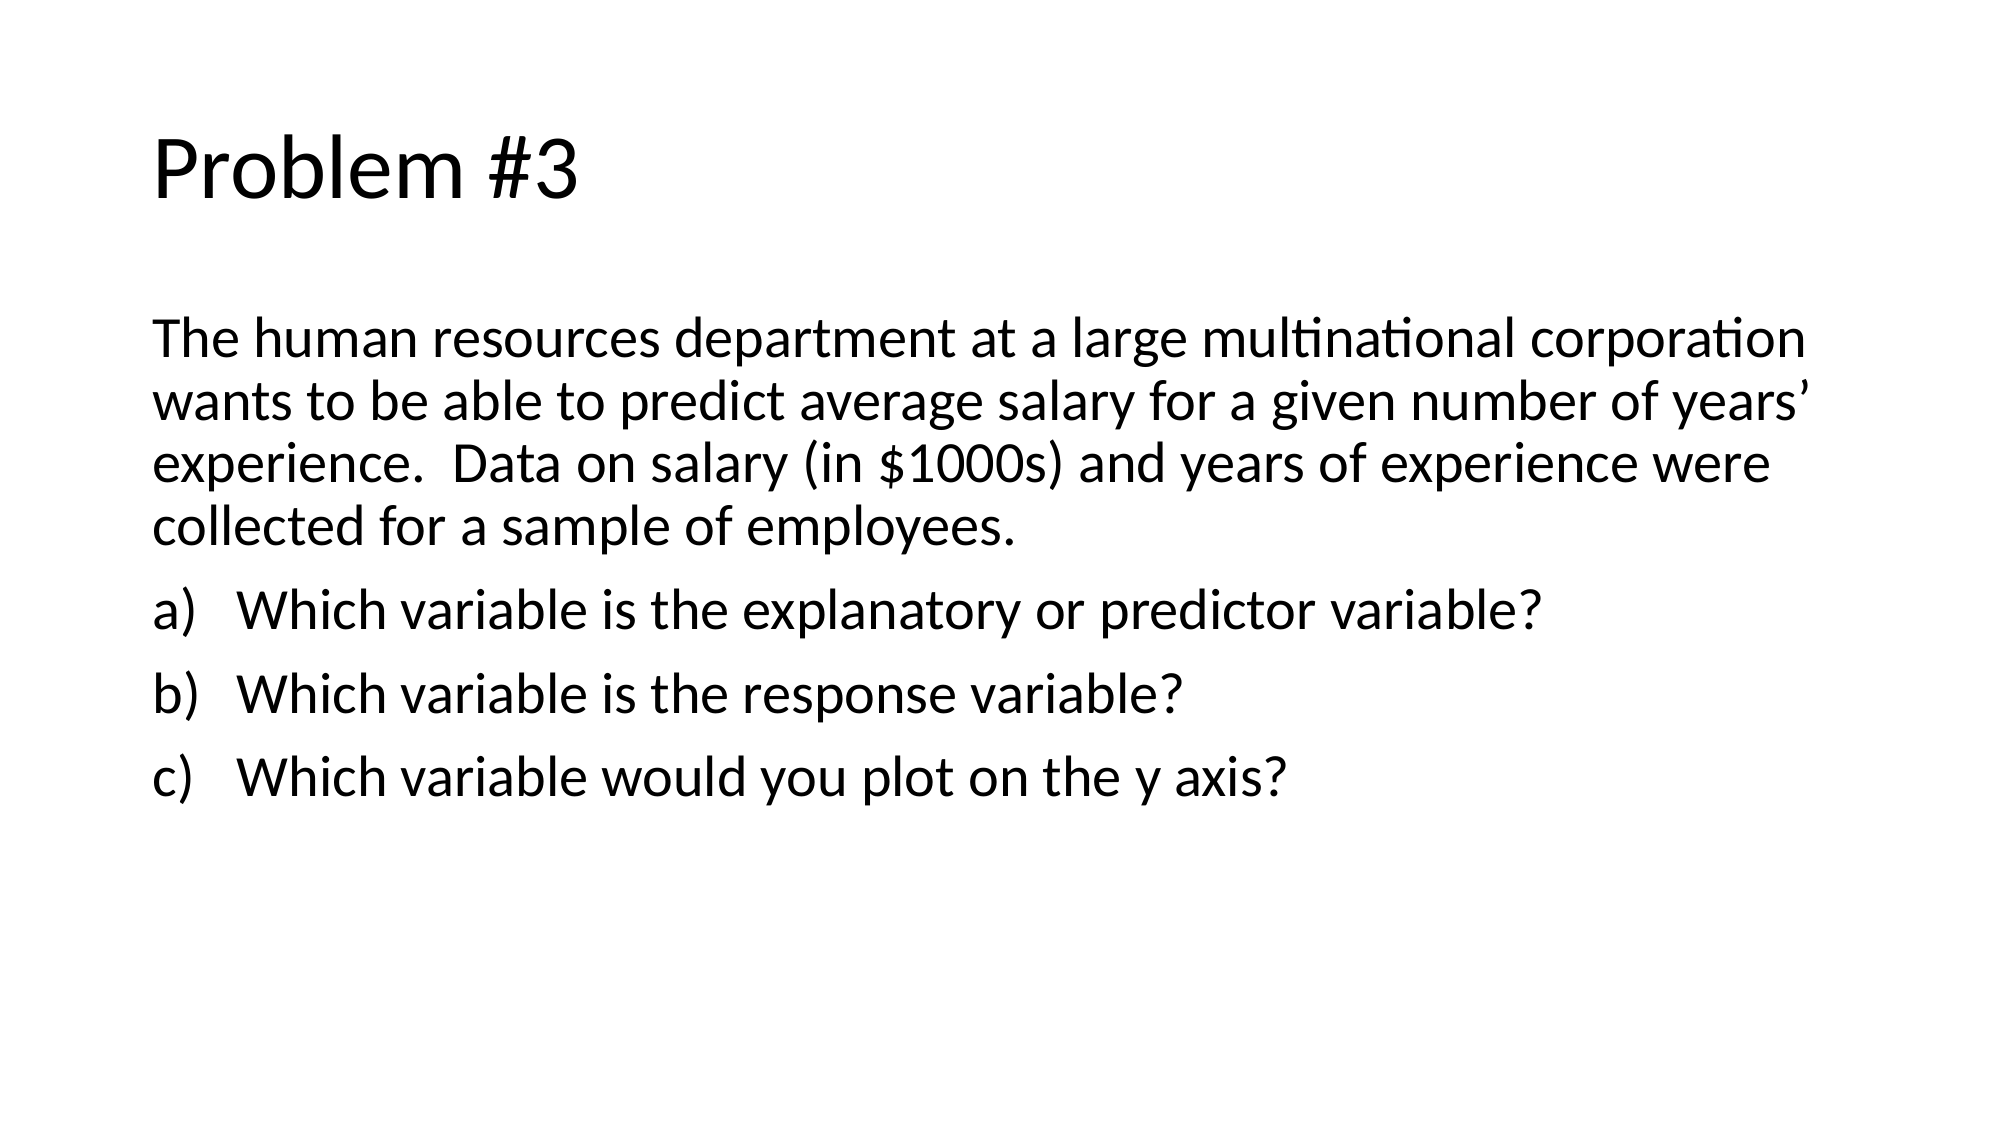

# Problem #3
The human resources department at a large multinational corporation wants to be able to predict average salary for a given number of years’ experience.  Data on salary (in $1000s) and years of experience were collected for a sample of employees.
Which variable is the explanatory or predictor variable?
Which variable is the response variable?
Which variable would you plot on the y axis?